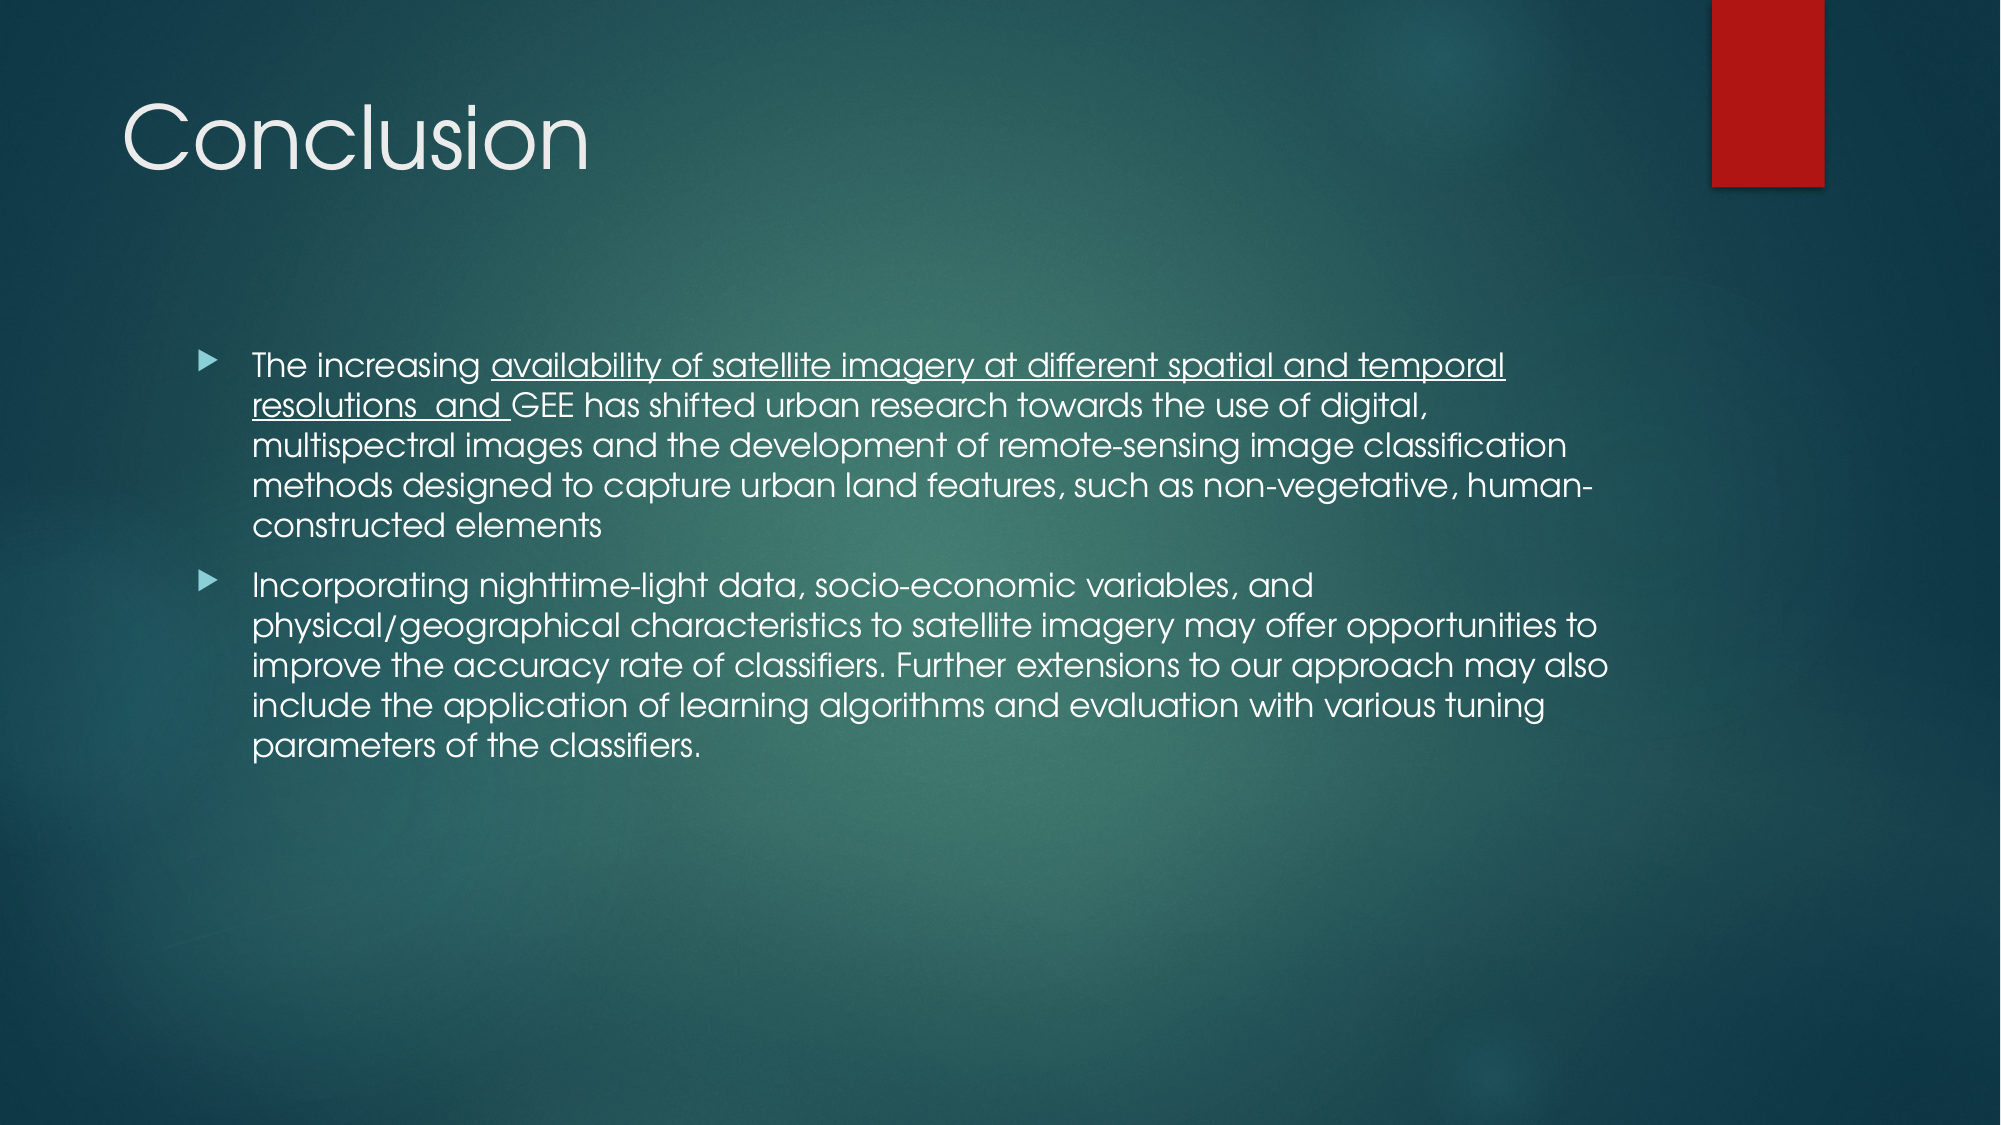

# Conclusion
The increasing availability of satellite imagery at different spatial and temporal resolutions  and GEE has shifted urban research towards the use of digital, multispectral images and the development of remote-sensing image classification methods designed to capture urban land features, such as non-vegetative, human-constructed elements
Incorporating nighttime-light data, socio-economic variables, and physical/geographical characteristics to satellite imagery may offer opportunities to improve the accuracy rate of classifiers. Further extensions to our approach may also include the application of learning algorithms and evaluation with various tuning parameters of the classifiers.